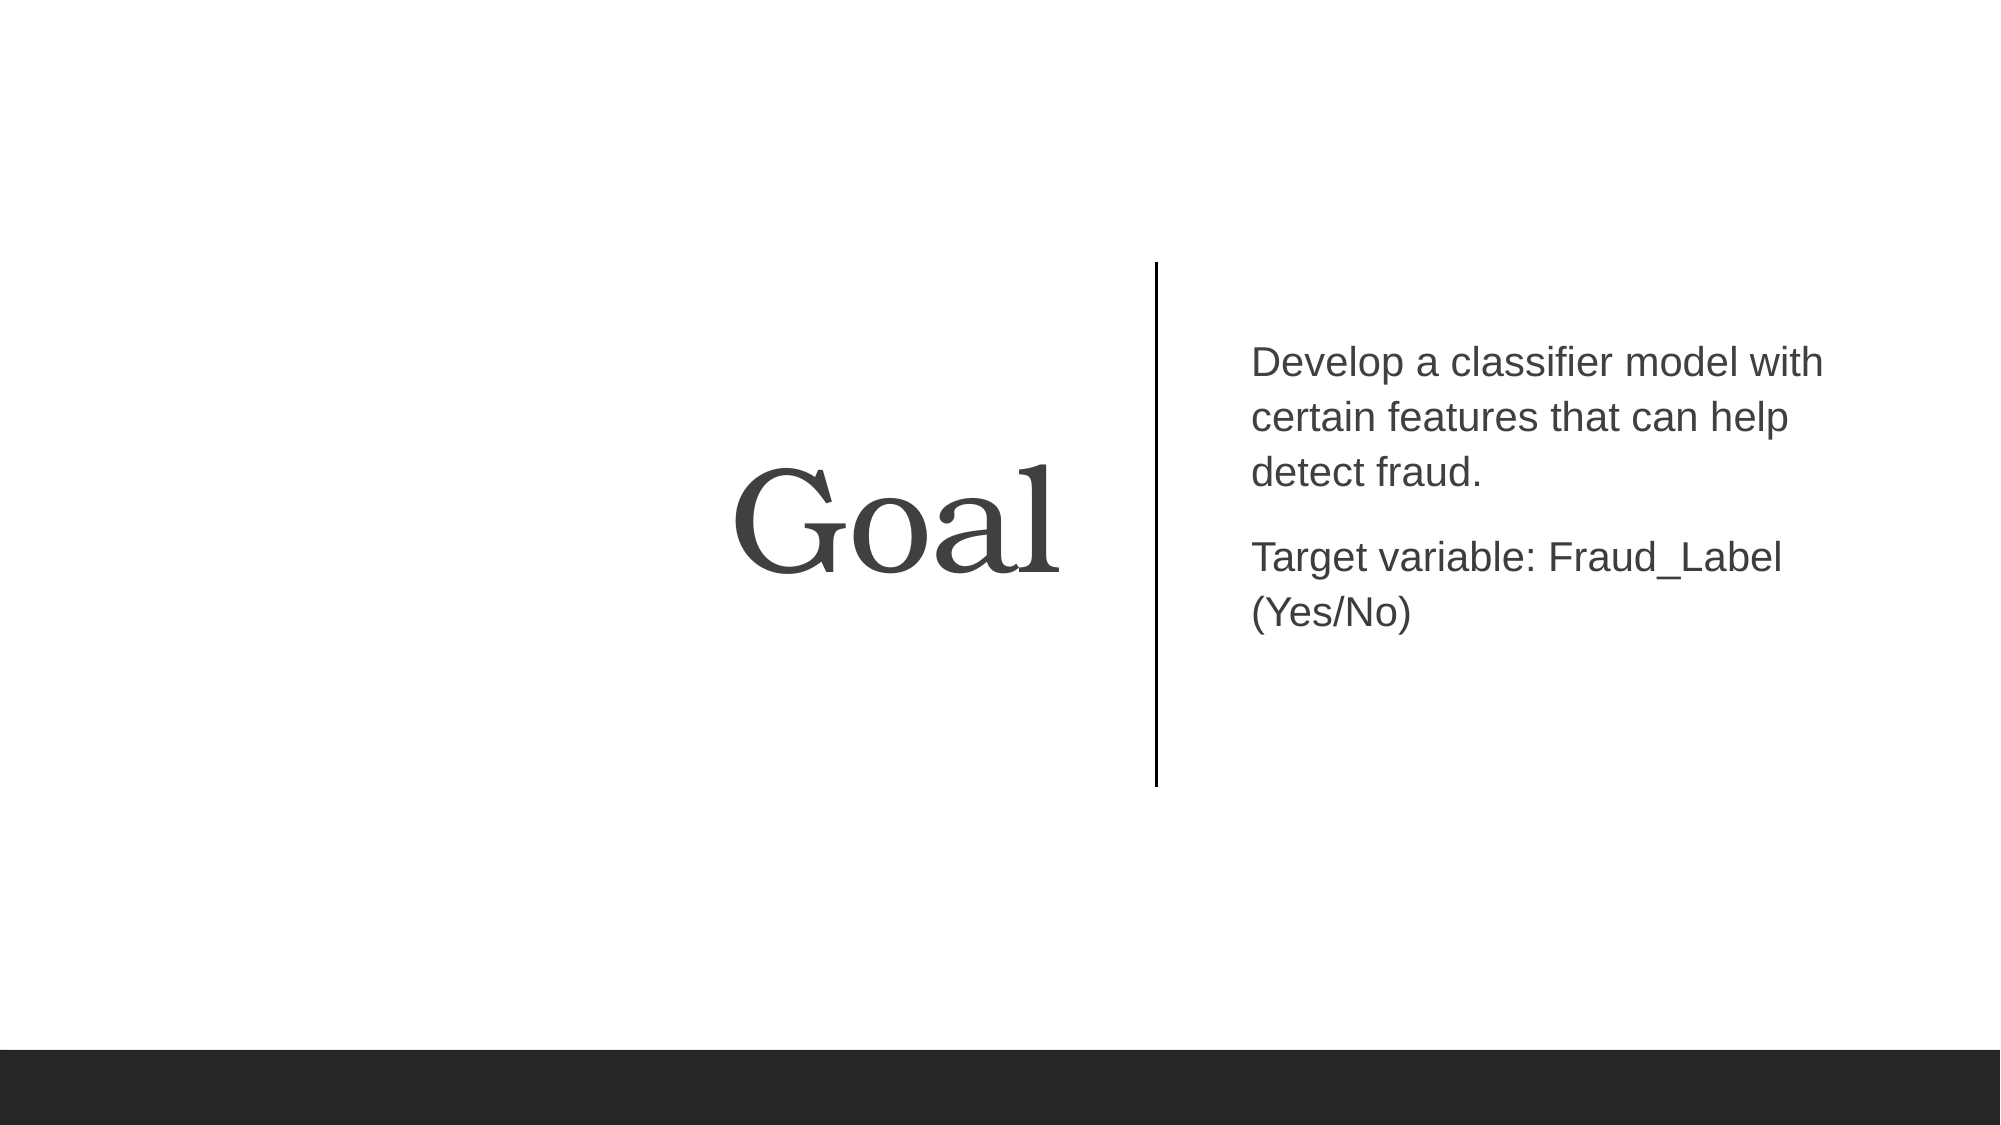

Develop a classifier model with certain features that can help detect fraud.
Target variable: Fraud_Label (Yes/No)

# Goal